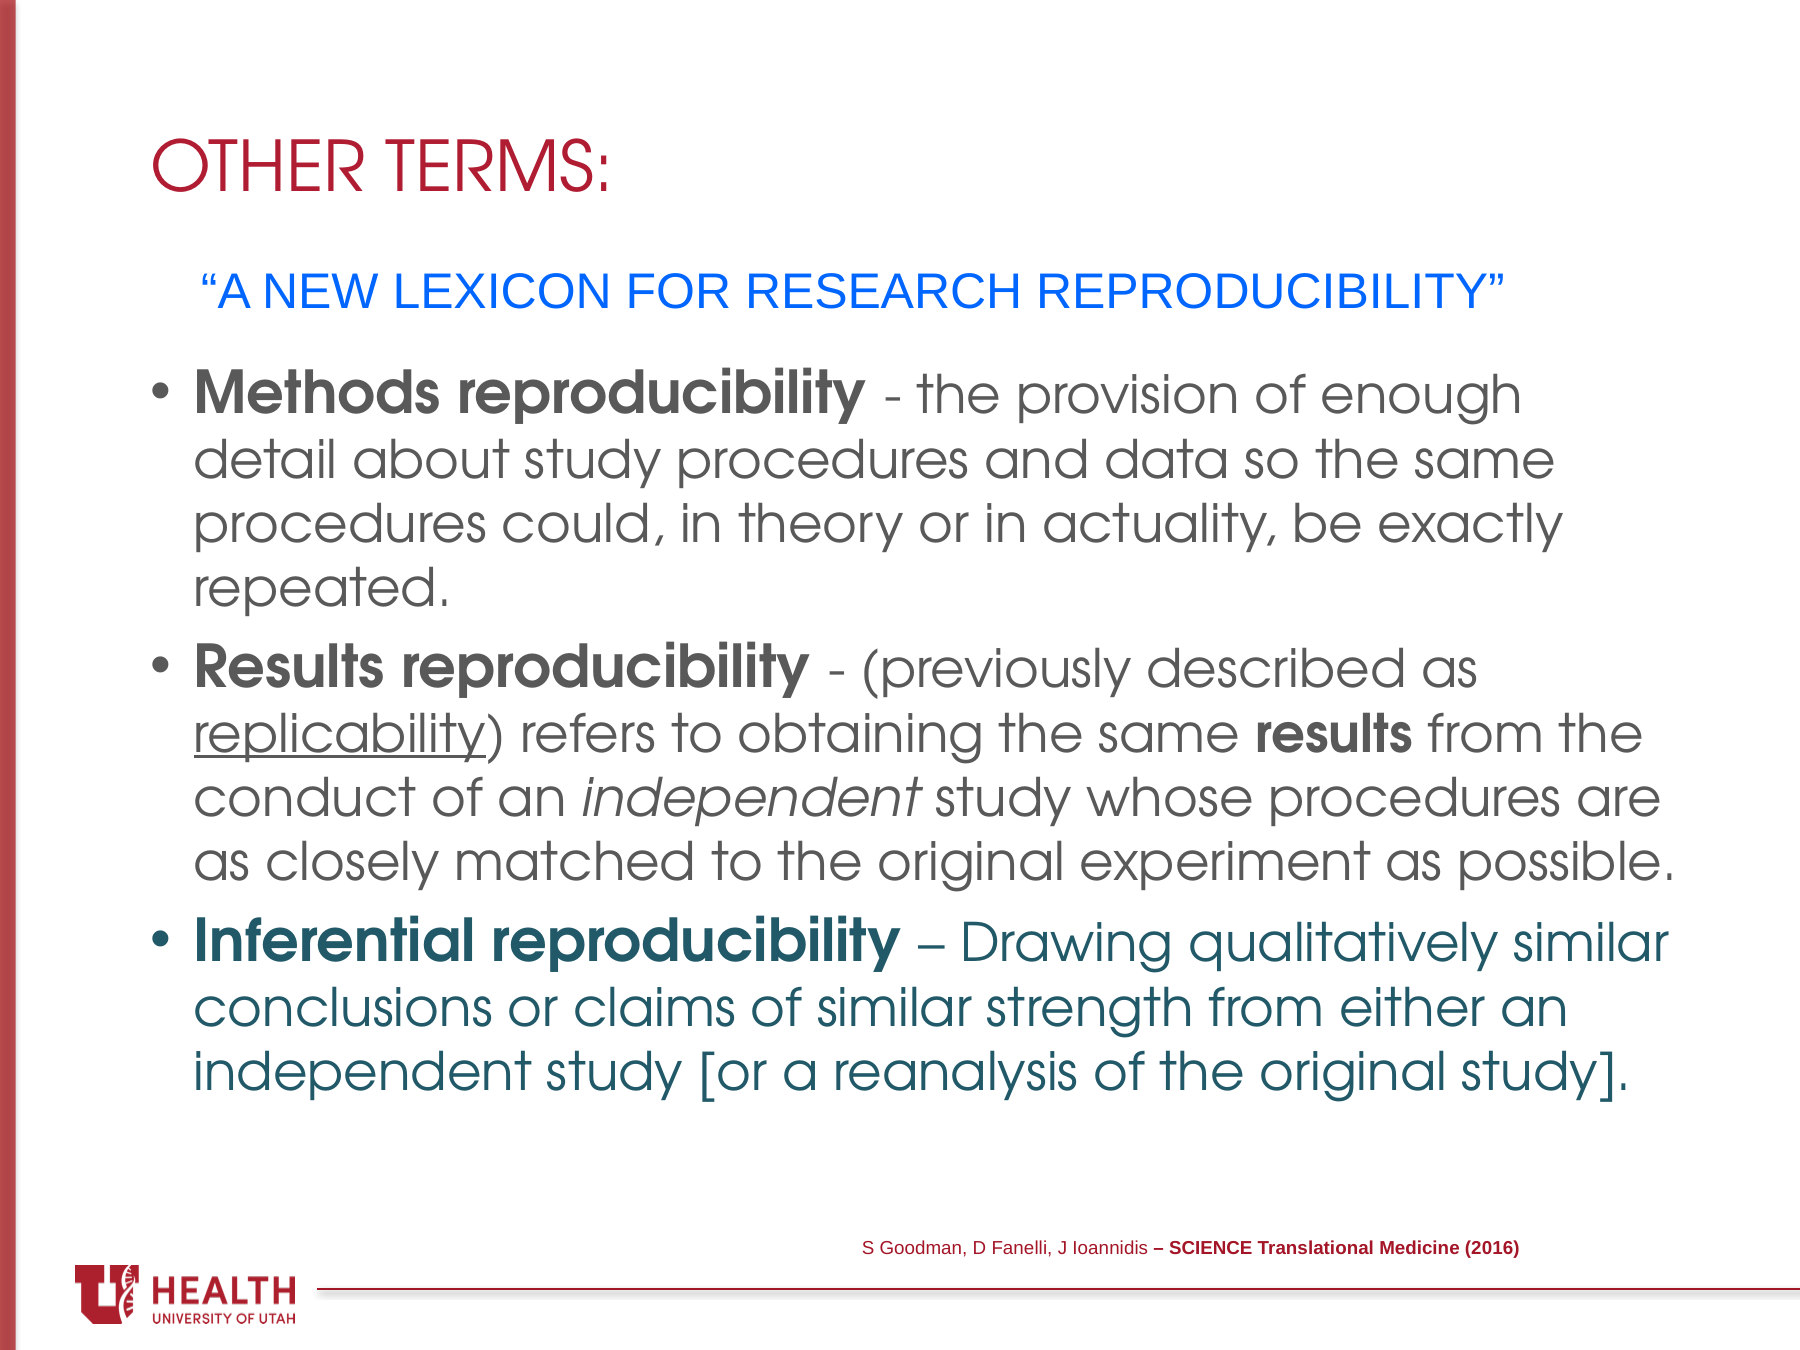

# Other terms:
“A NEW LEXICON FOR RESEARCH REPRODUCIBILITY”
Methods reproducibility - the provision of enough detail about study procedures and data so the same procedures could, in theory or in actuality, be exactly repeated.
Results reproducibility - (previously described as replicability) refers to obtaining the same results from the conduct of an independent study whose procedures are as closely matched to the original experiment as possible.
Inferential reproducibility – Drawing qualitatively similar conclusions or claims of similar strength from either an independent study [or a reanalysis of the original study].

S Goodman, D Fanelli, J Ioannidis – SCIENCE Translational Medicine (2016)